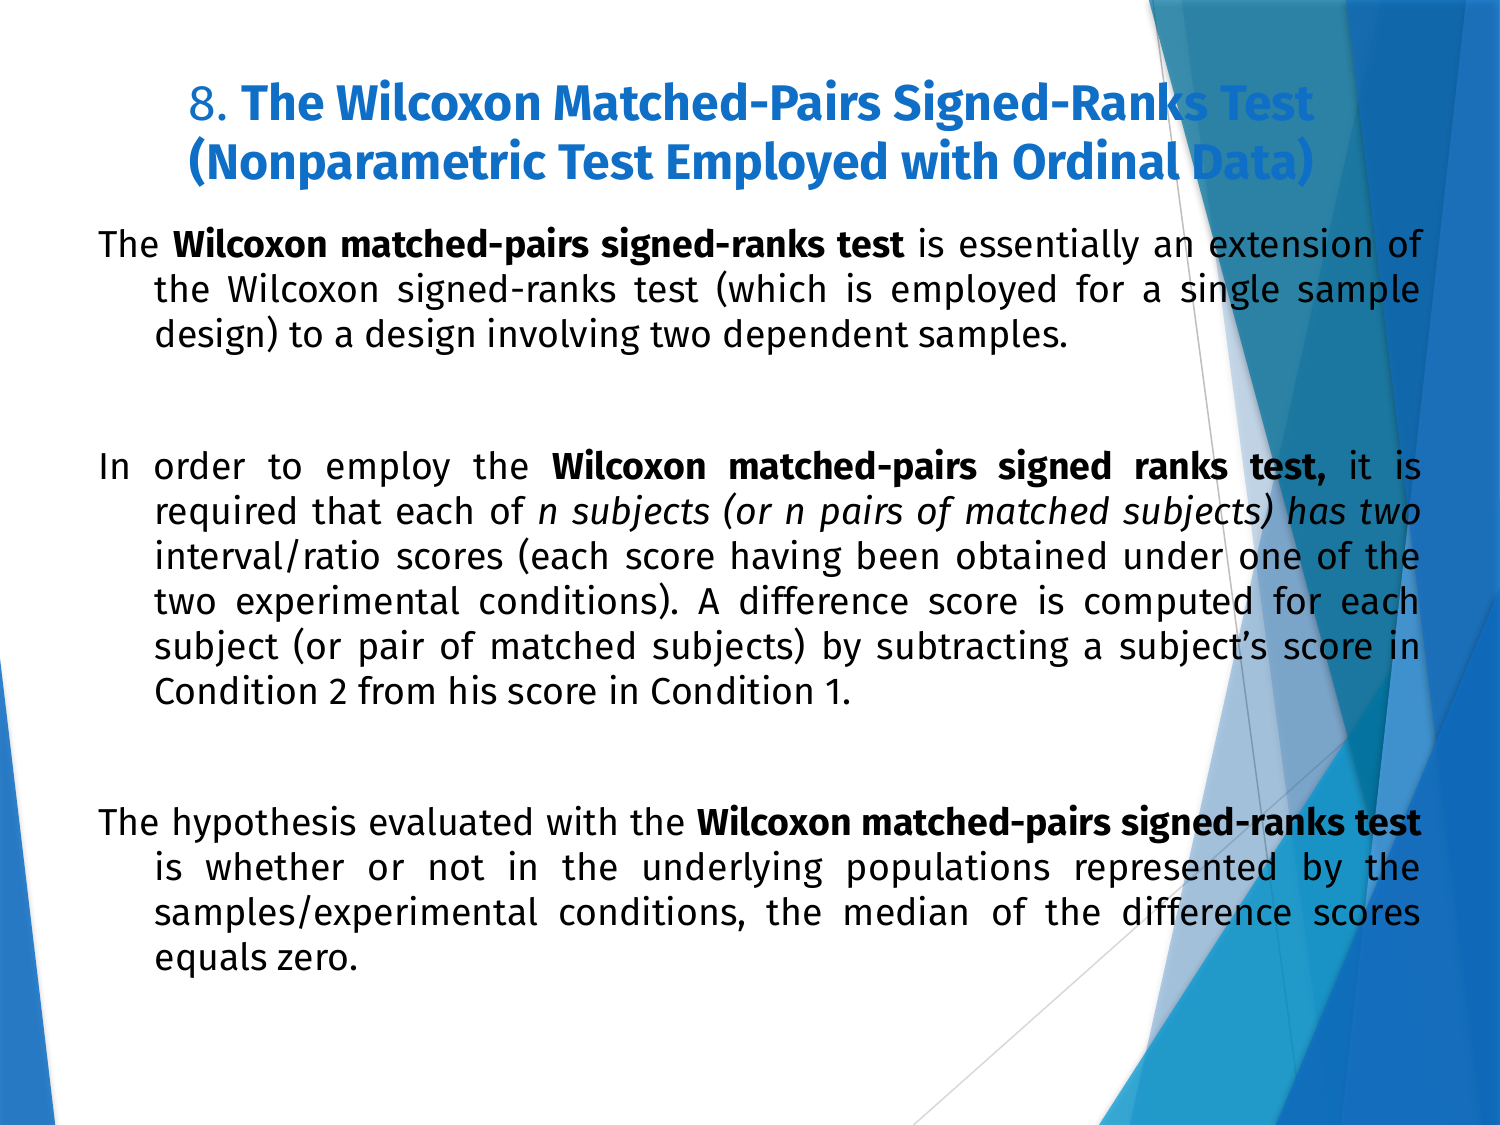

# 8. The Wilcoxon Matched-Pairs Signed-Ranks Test (Nonparametric Test Employed with Ordinal Data)
The Wilcoxon matched-pairs signed-ranks test is essentially an extension of the Wilcoxon signed-ranks test (which is employed for a single sample design) to a design involving two dependent samples.

In order to employ the Wilcoxon matched-pairs signed ranks test, it is required that each of n subjects (or n pairs of matched subjects) has two interval/ratio scores (each score having been obtained under one of the two experimental conditions). A difference score is computed for each subject (or pair of matched subjects) by subtracting a subject’s score in Condition 2 from his score in Condition 1.

The hypothesis evaluated with the Wilcoxon matched-pairs signed-ranks test is whether or not in the underlying populations represented by the samples/experimental conditions, the median of the difference scores equals zero.